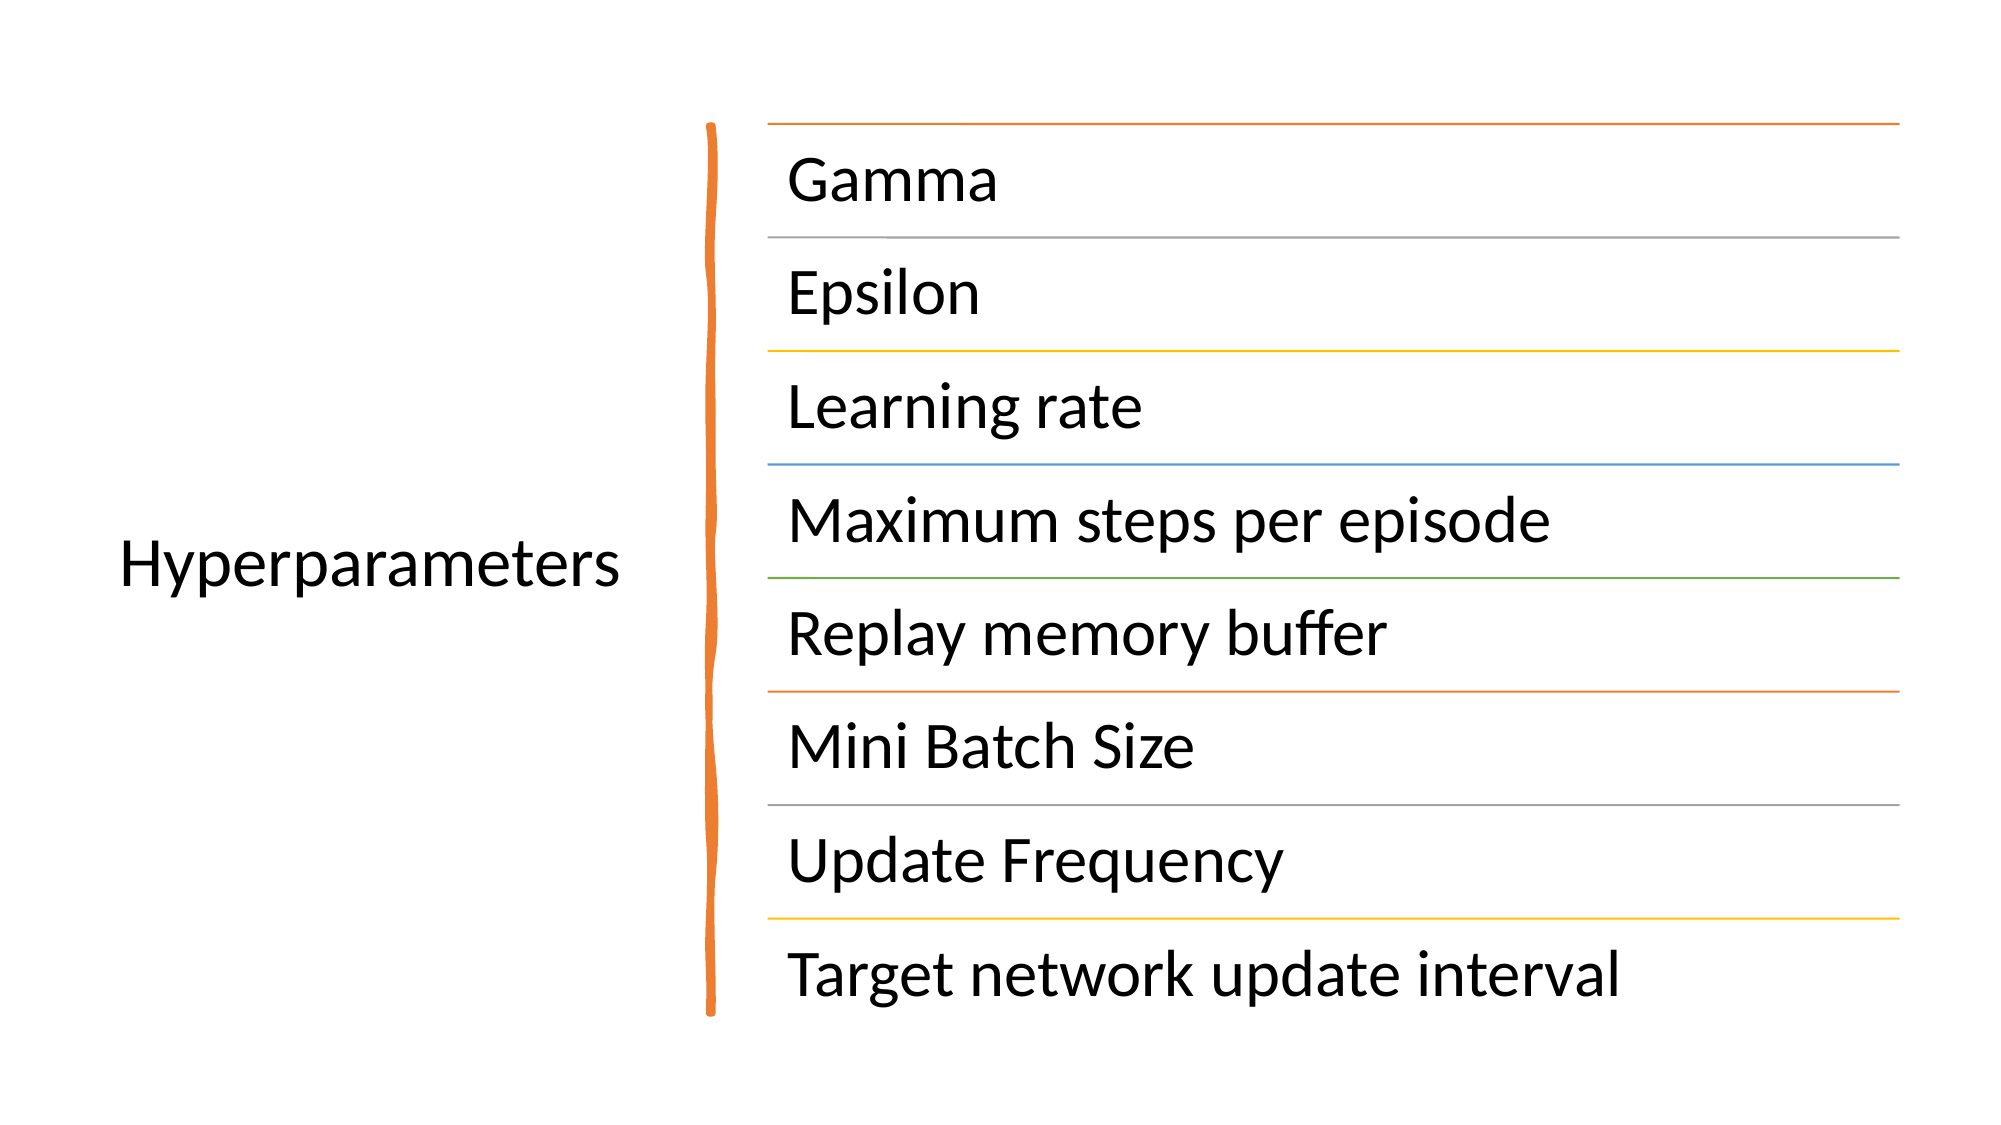

# Hyperparameters
Gamma
Epsilon
Learning rate
Maximum steps per episode
Replay memory buffer
Mini Batch Size
Update Frequency
Target network update interval